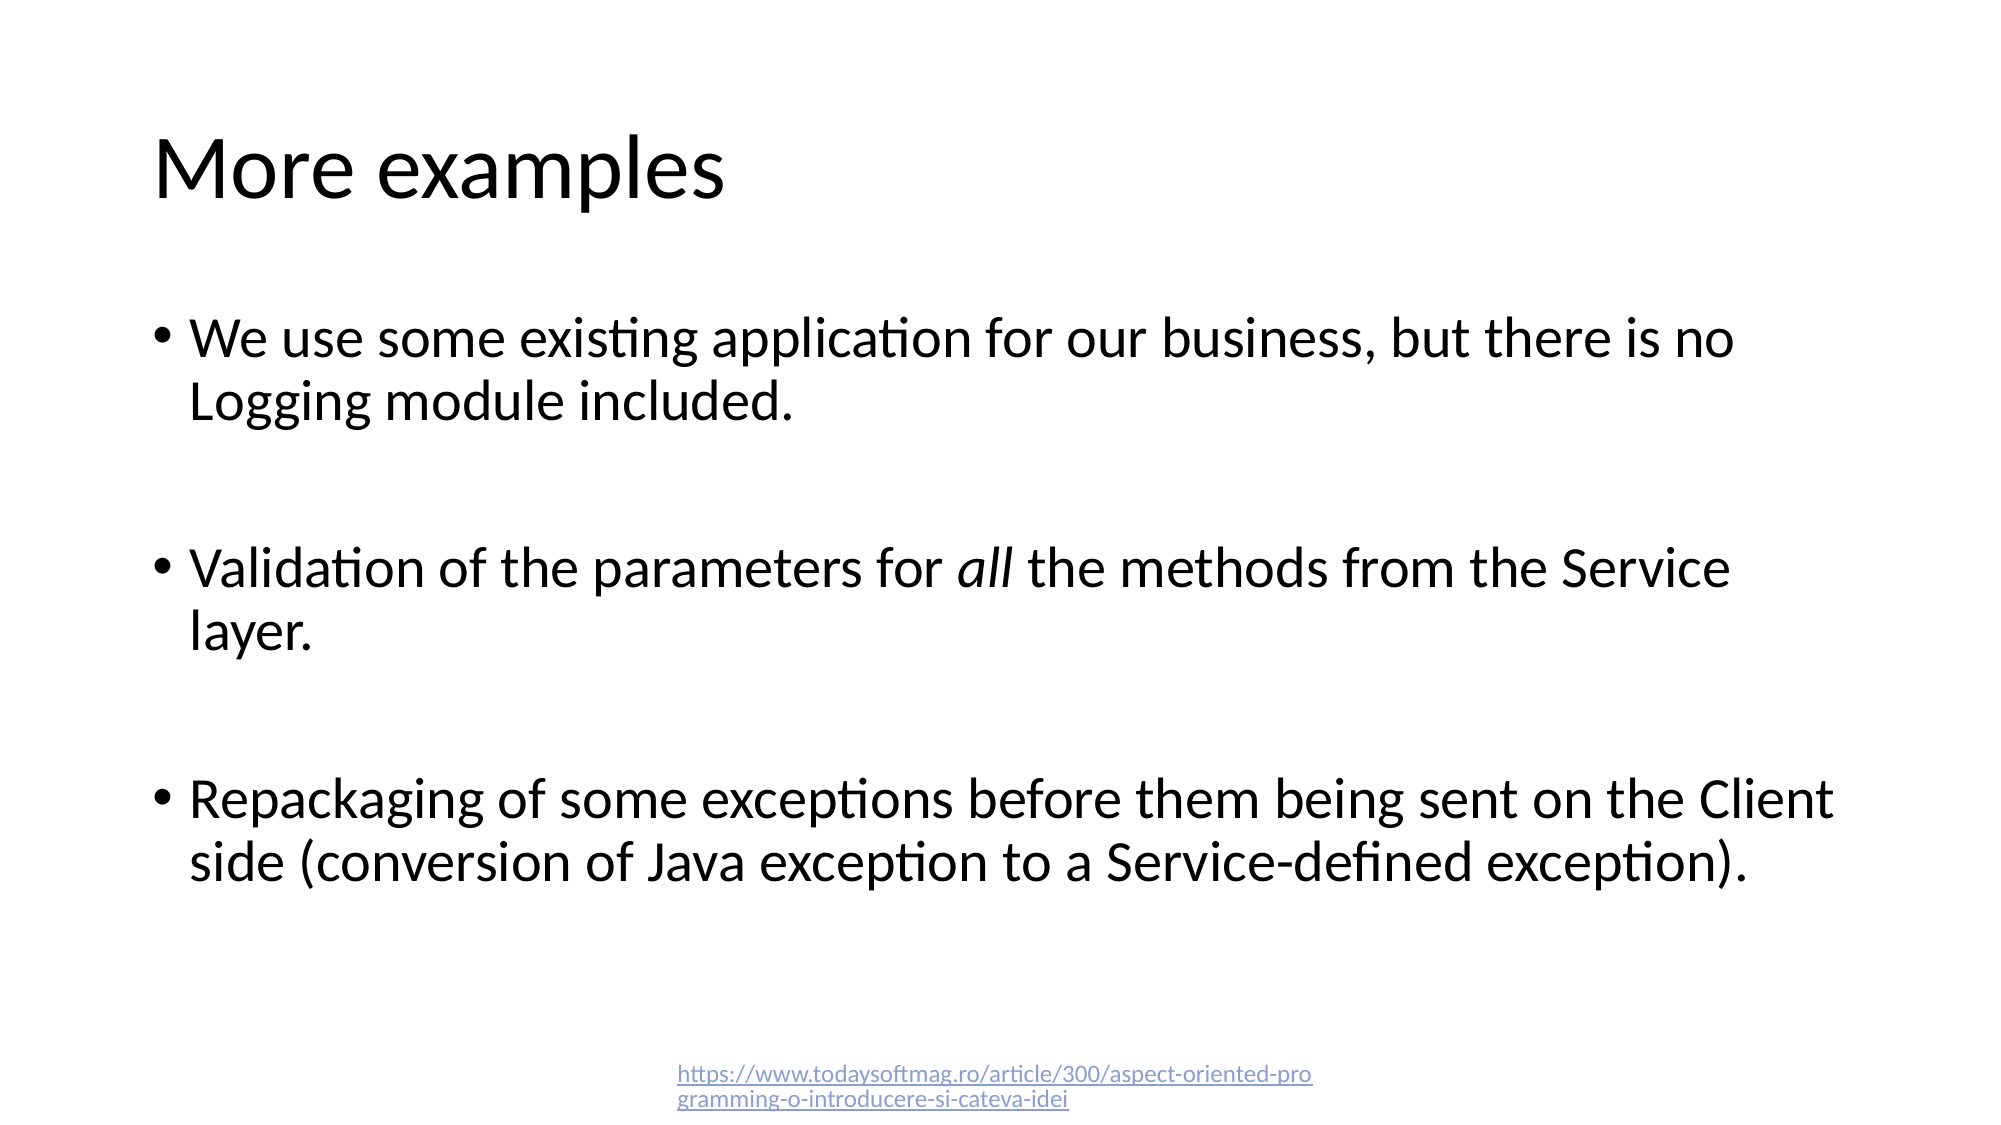

# More examples
We use some existing application for our business, but there is no Logging module included.

Validation of the parameters for all the methods from the Service layer.

Repackaging of some exceptions before them being sent on the Client side (conversion of Java exception to a Service-defined exception).
https://www.todaysoftmag.ro/article/300/aspect-oriented-programming-o-introducere-si-cateva-idei